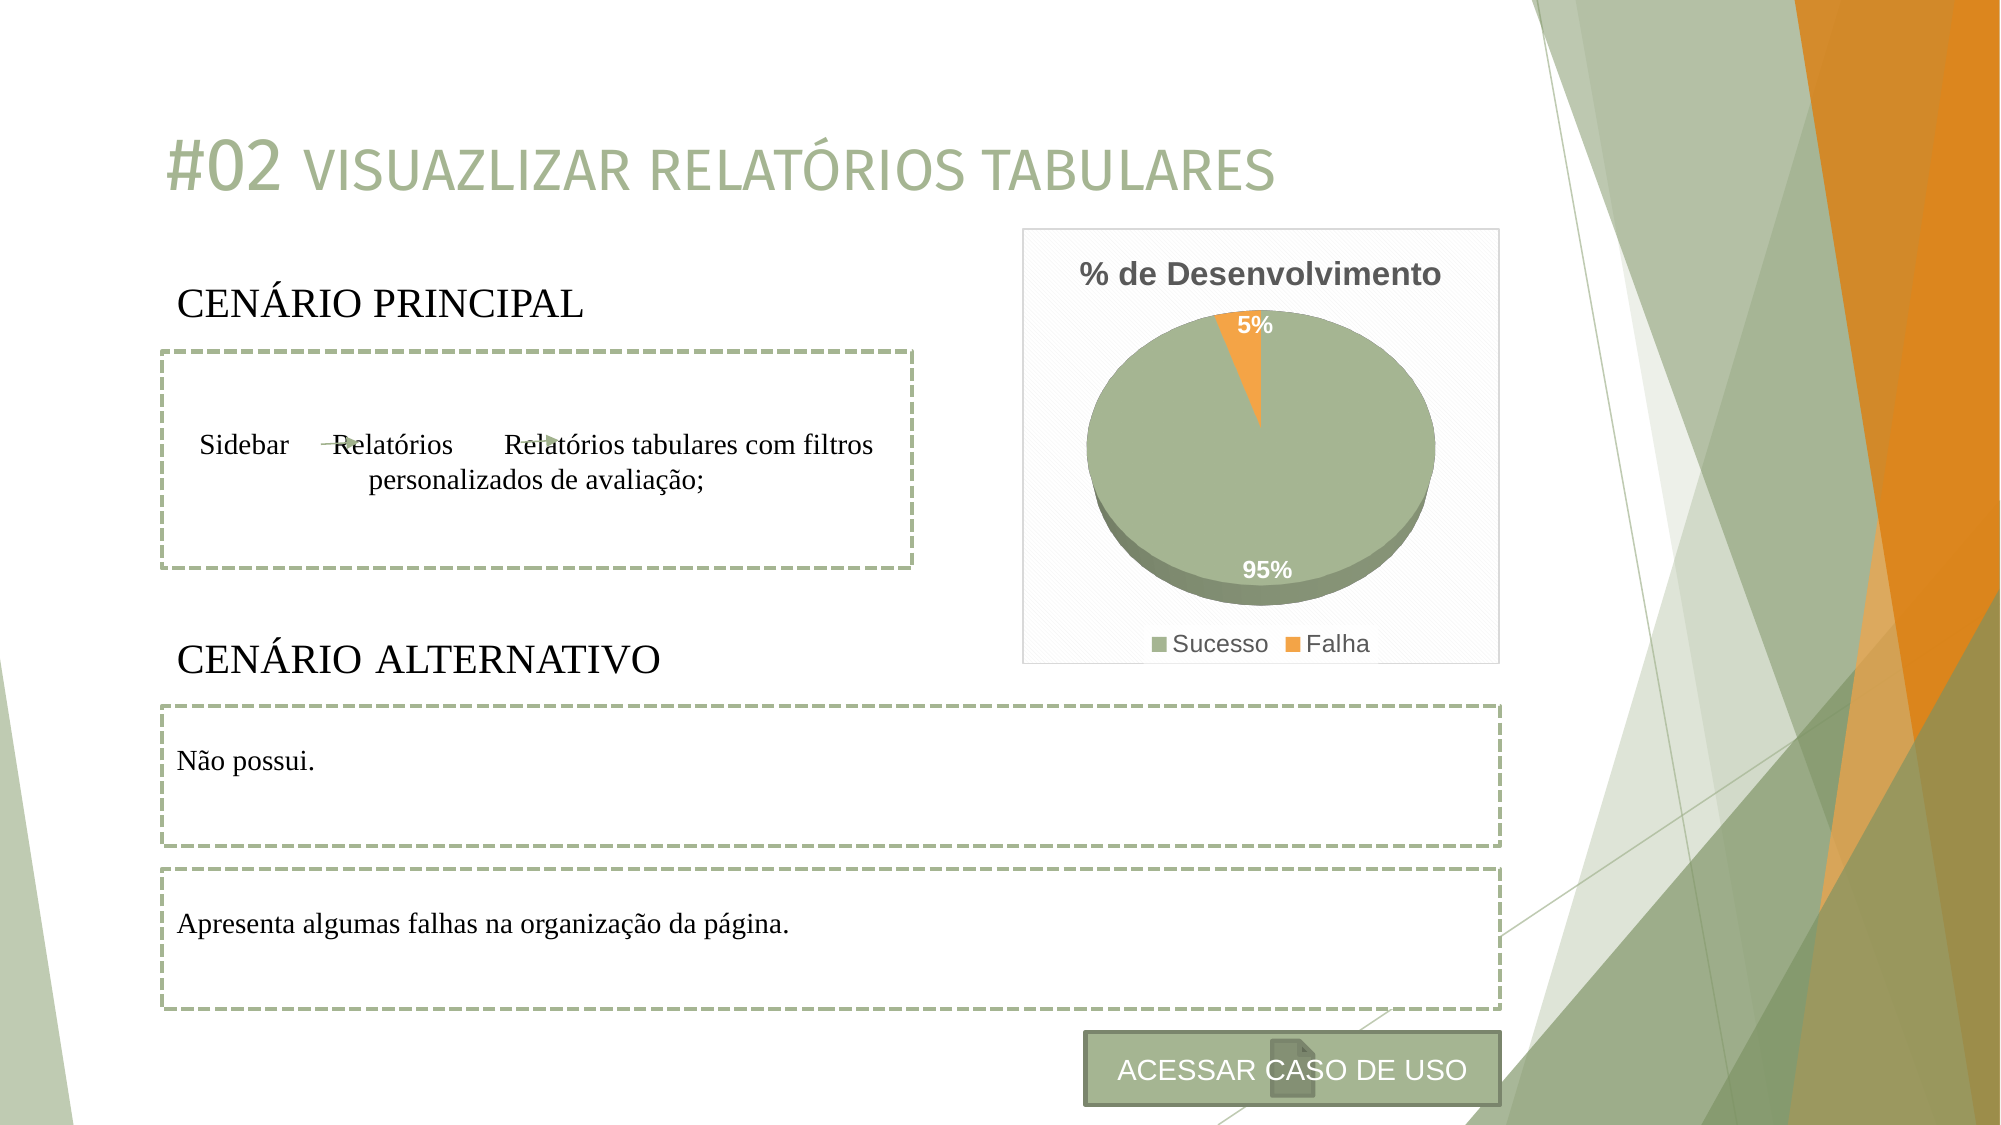

# #02 VISUAZLIZAR RELATÓRIOS TABULARES

[unsupported chart]

CENÁRIO PRINCIPAL
Sidebar      Relatórios       Relatórios tabulares com filtros personalizados de avaliação;
CENÁRIO ALTERNATIVO
Não possui.

Apresenta algumas falhas na organização da página.

ACESSAR CASO DE USO